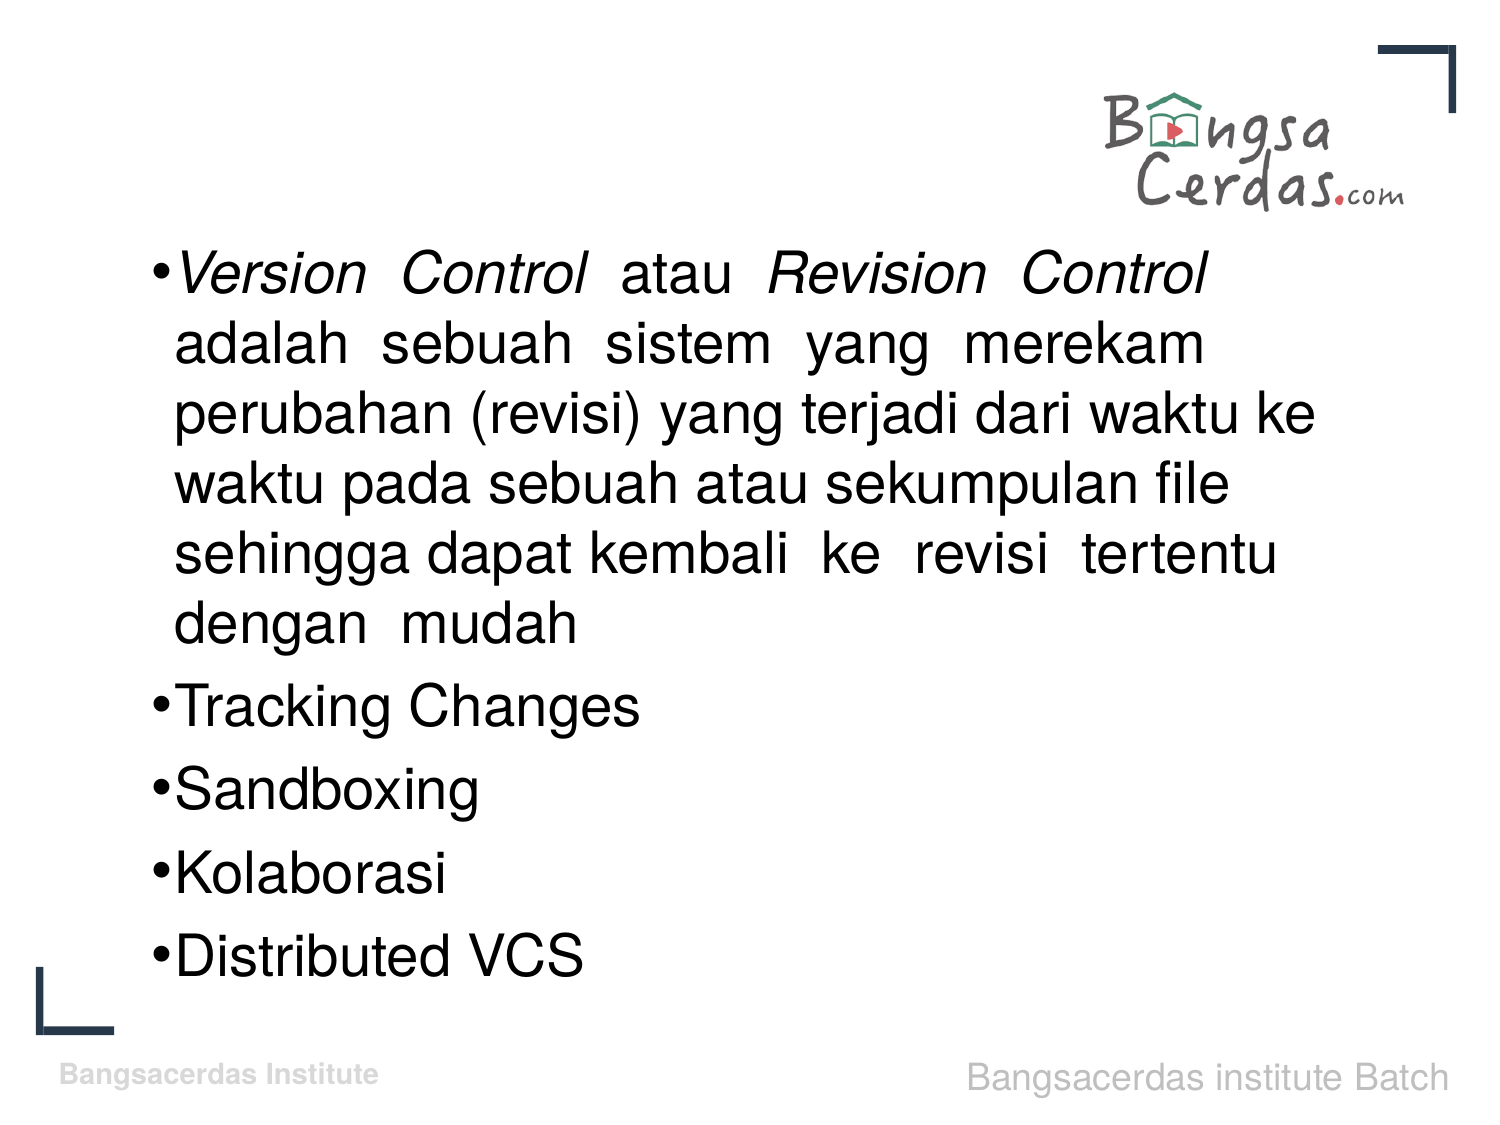

Version  Control  atau  Revision  Control  adalah  sebuah  sistem  yang  merekam  perubahan (revisi) yang terjadi dari waktu ke waktu pada sebuah atau sekumpulan file sehingga dapat kembali  ke  revisi  tertentu  dengan  mudah
Tracking Changes
Sandboxing
Kolaborasi
Distributed VCS